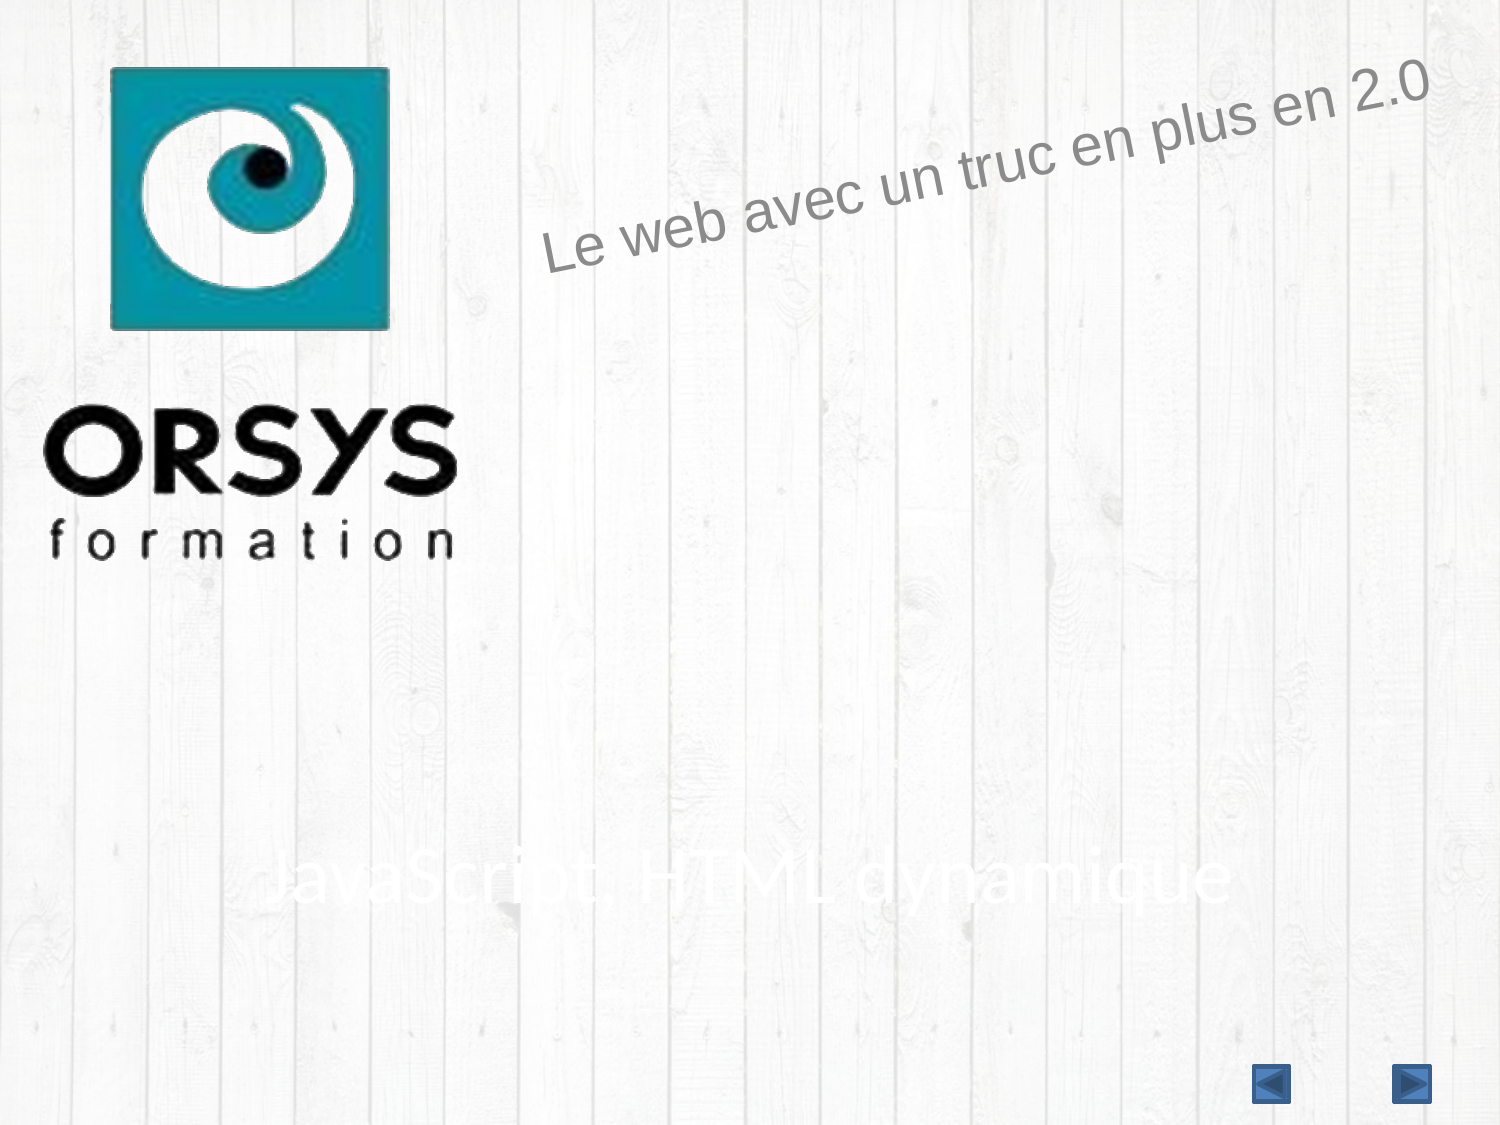

Le web avec un truc en plus en 2.0

# JavaScript, HTML dynamique